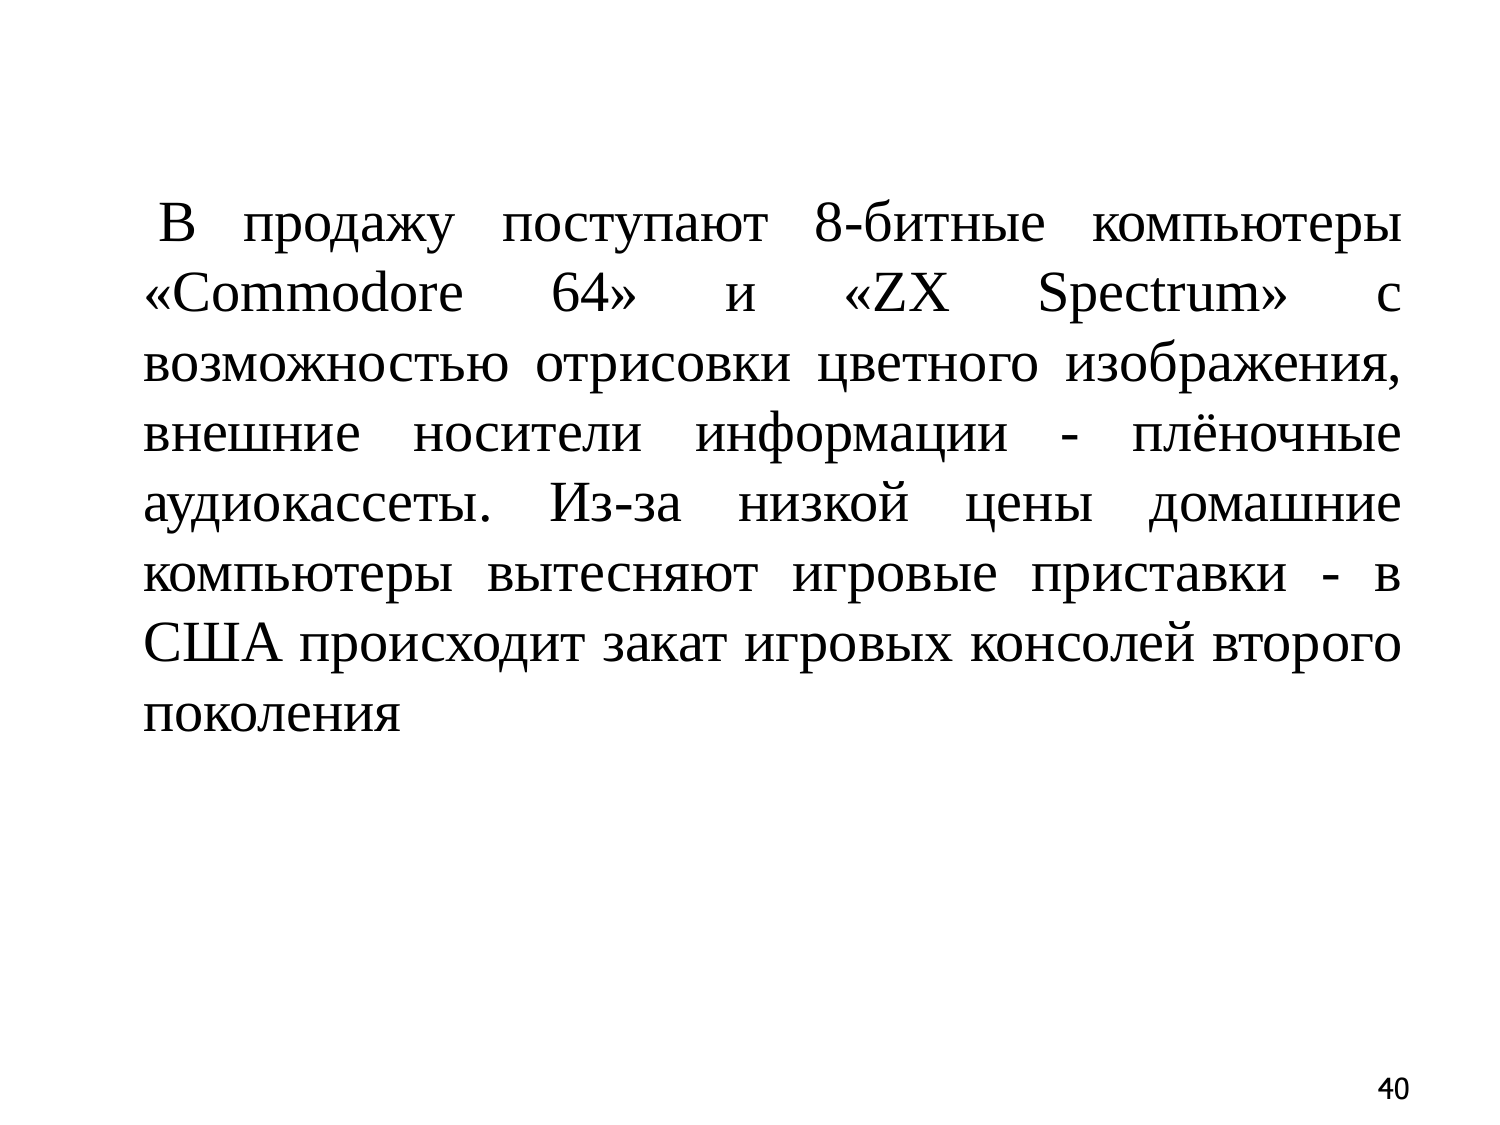

В продажу поступают 8-битные компьютеры «Commodore 64» и «ZX Spectrum» с возможностью отрисовки цветного изображения, внешние носители информации - плёночные аудиокассеты. Из-за низкой цены домашние компьютеры вытесняют игровые приставки - в США происходит закат игровых консолей второго поколения
40